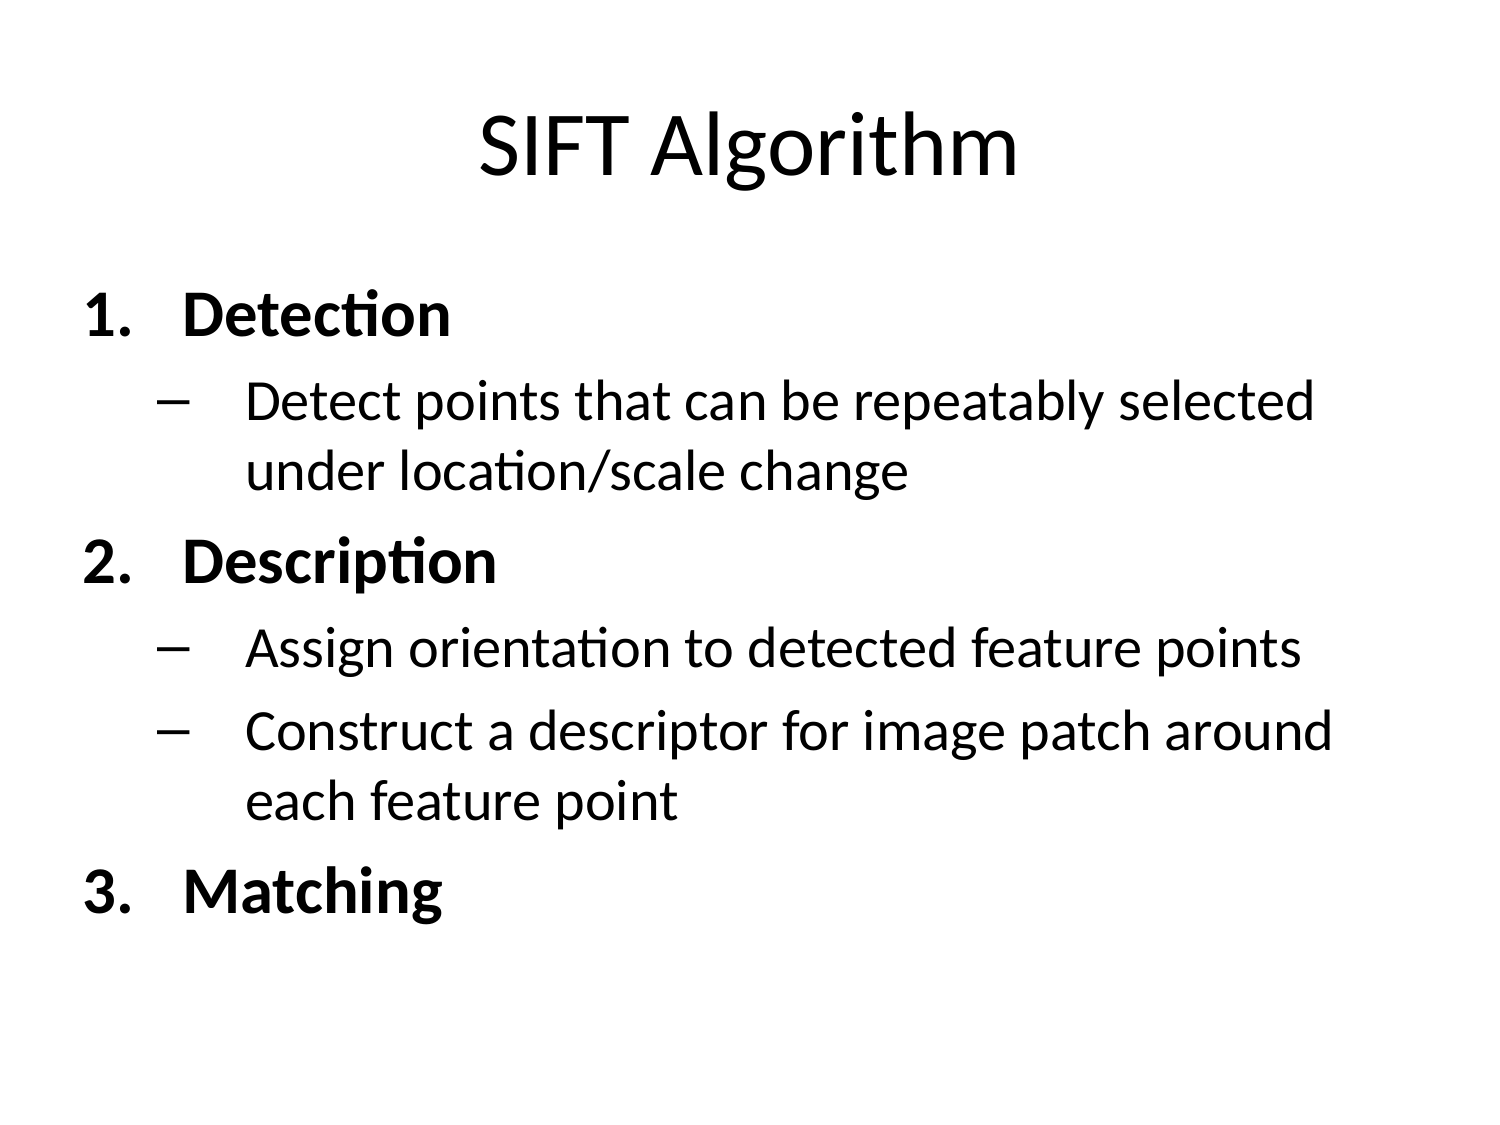

# SIFT Algorithm
Detection
Detect points that can be repeatably selected under location/scale change
Description
Assign orientation to detected feature points
Construct a descriptor for image patch around each feature point
Matching